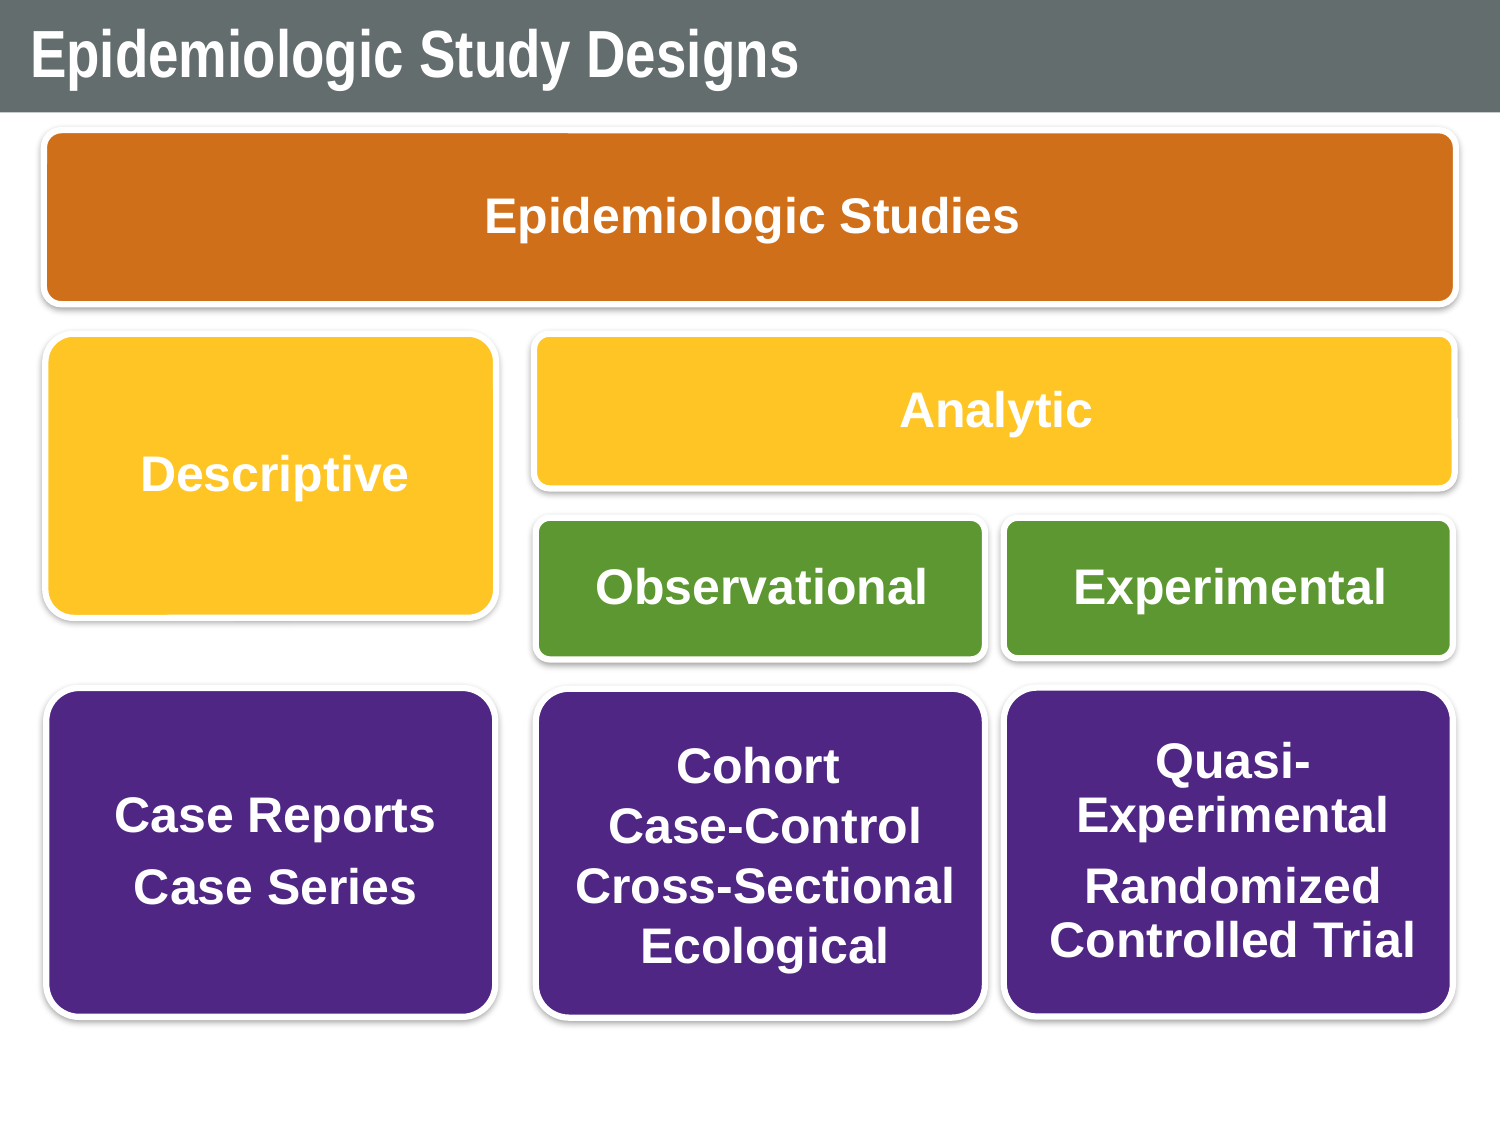

# Epidemiologic Study Designs
Epidemiologic Studies
Analytic
Experimental
Quasi-Experimental
Randomized Controlled Trial
Observational
Cohort
Case-Control
Cross-Sectional
Ecological
Descriptive

Case Reports
Case Series